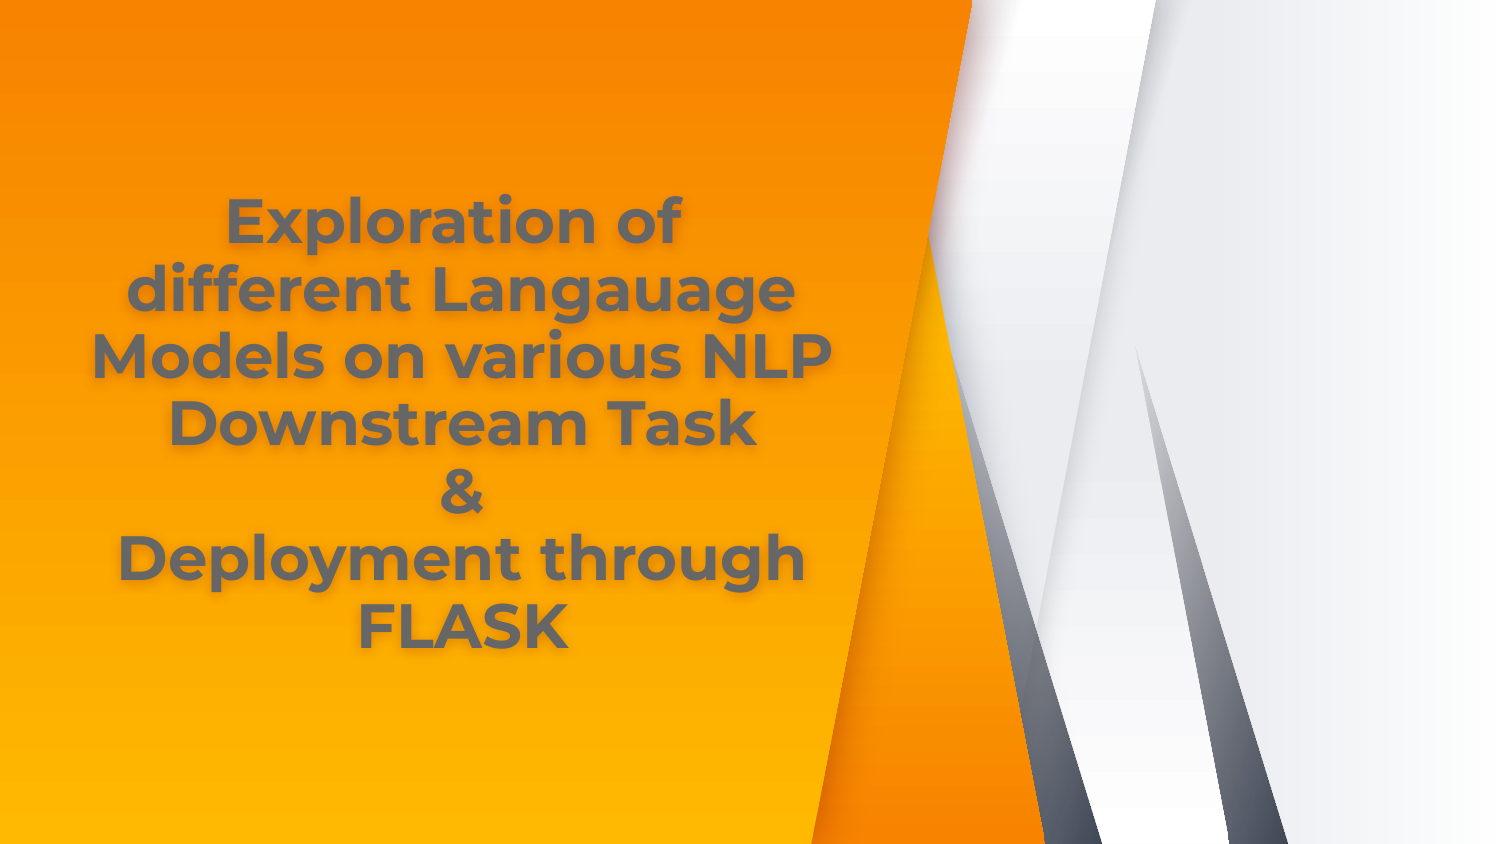

# Exploration of
different Langauage Models on various NLP Downstream Task
&
Deployment through FLASK